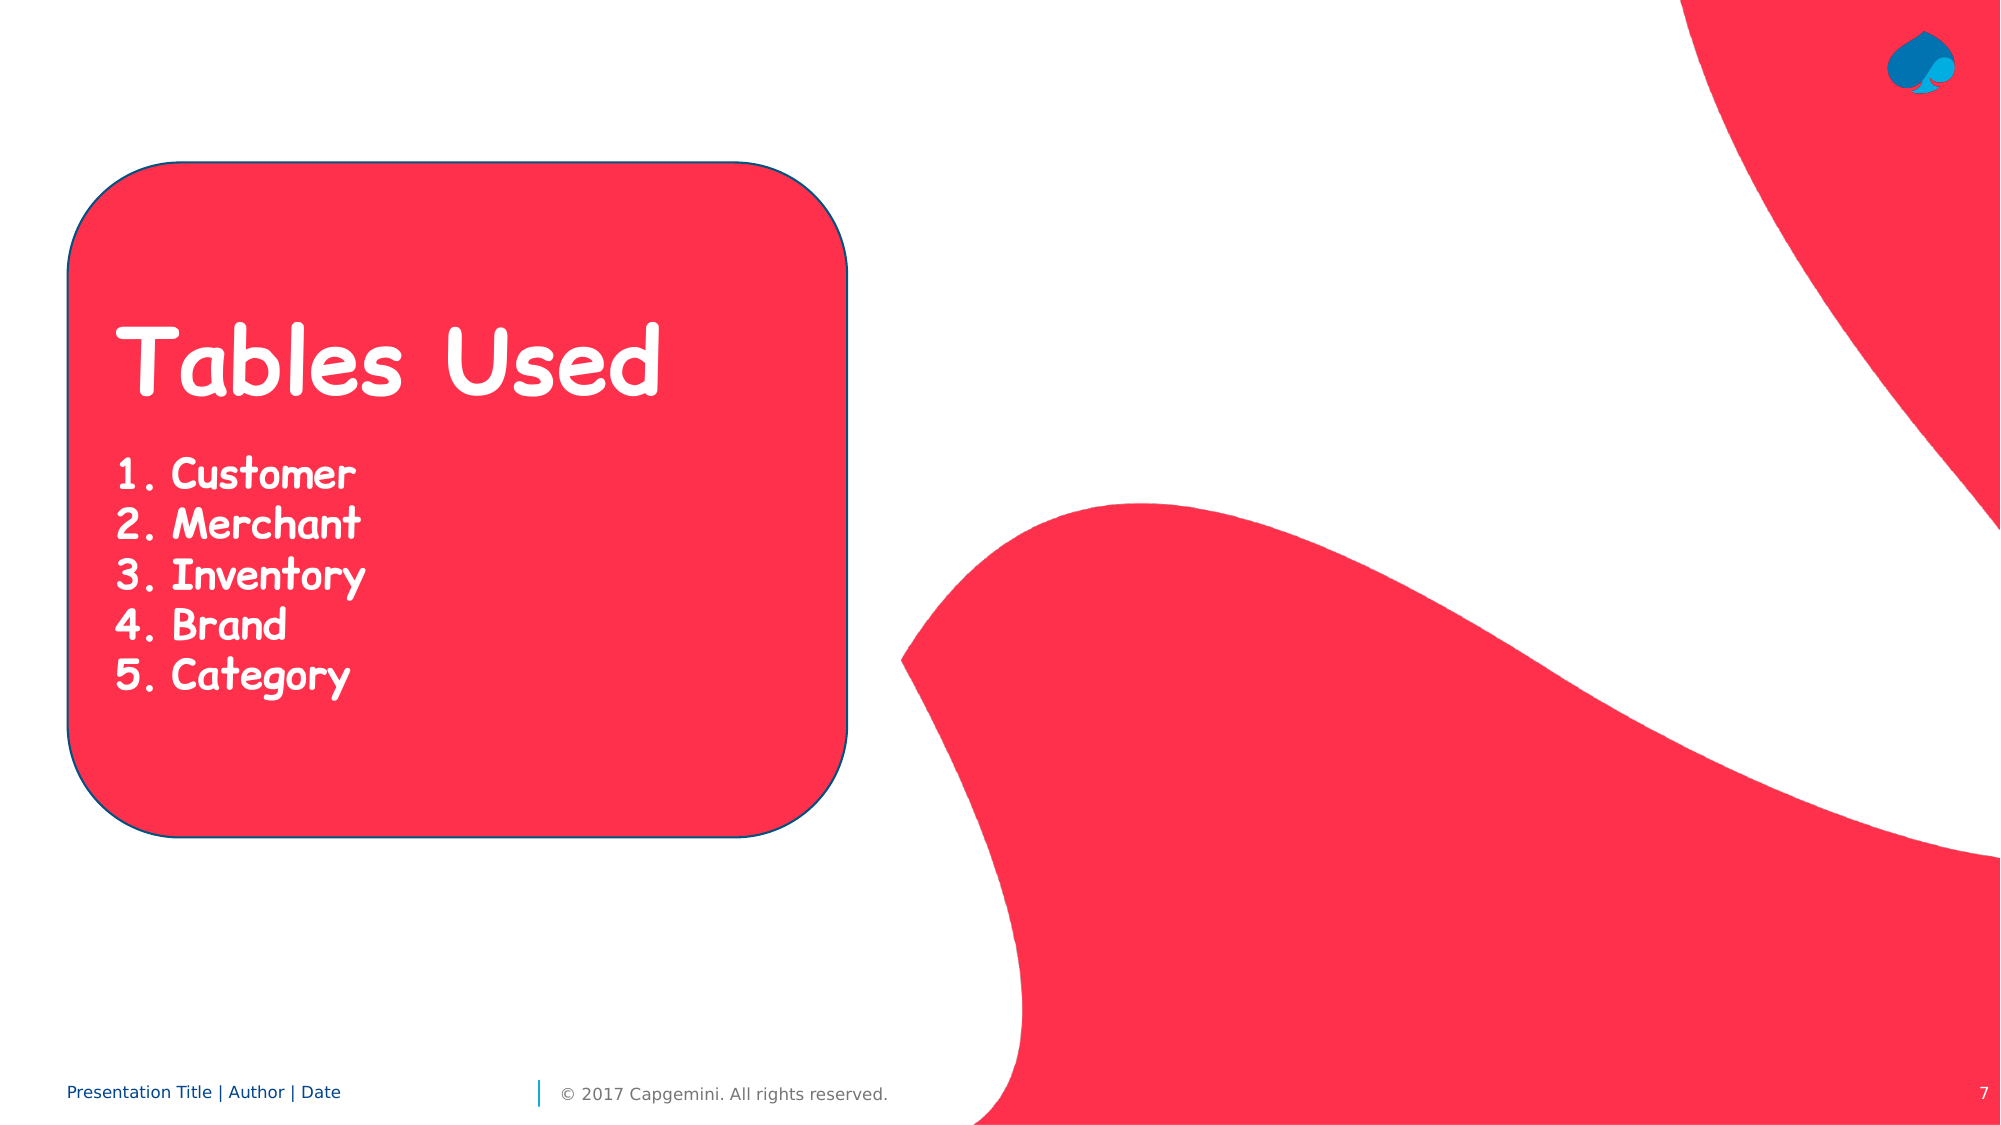

#
Tables Used

Customer
Merchant
Inventory
Brand
Category